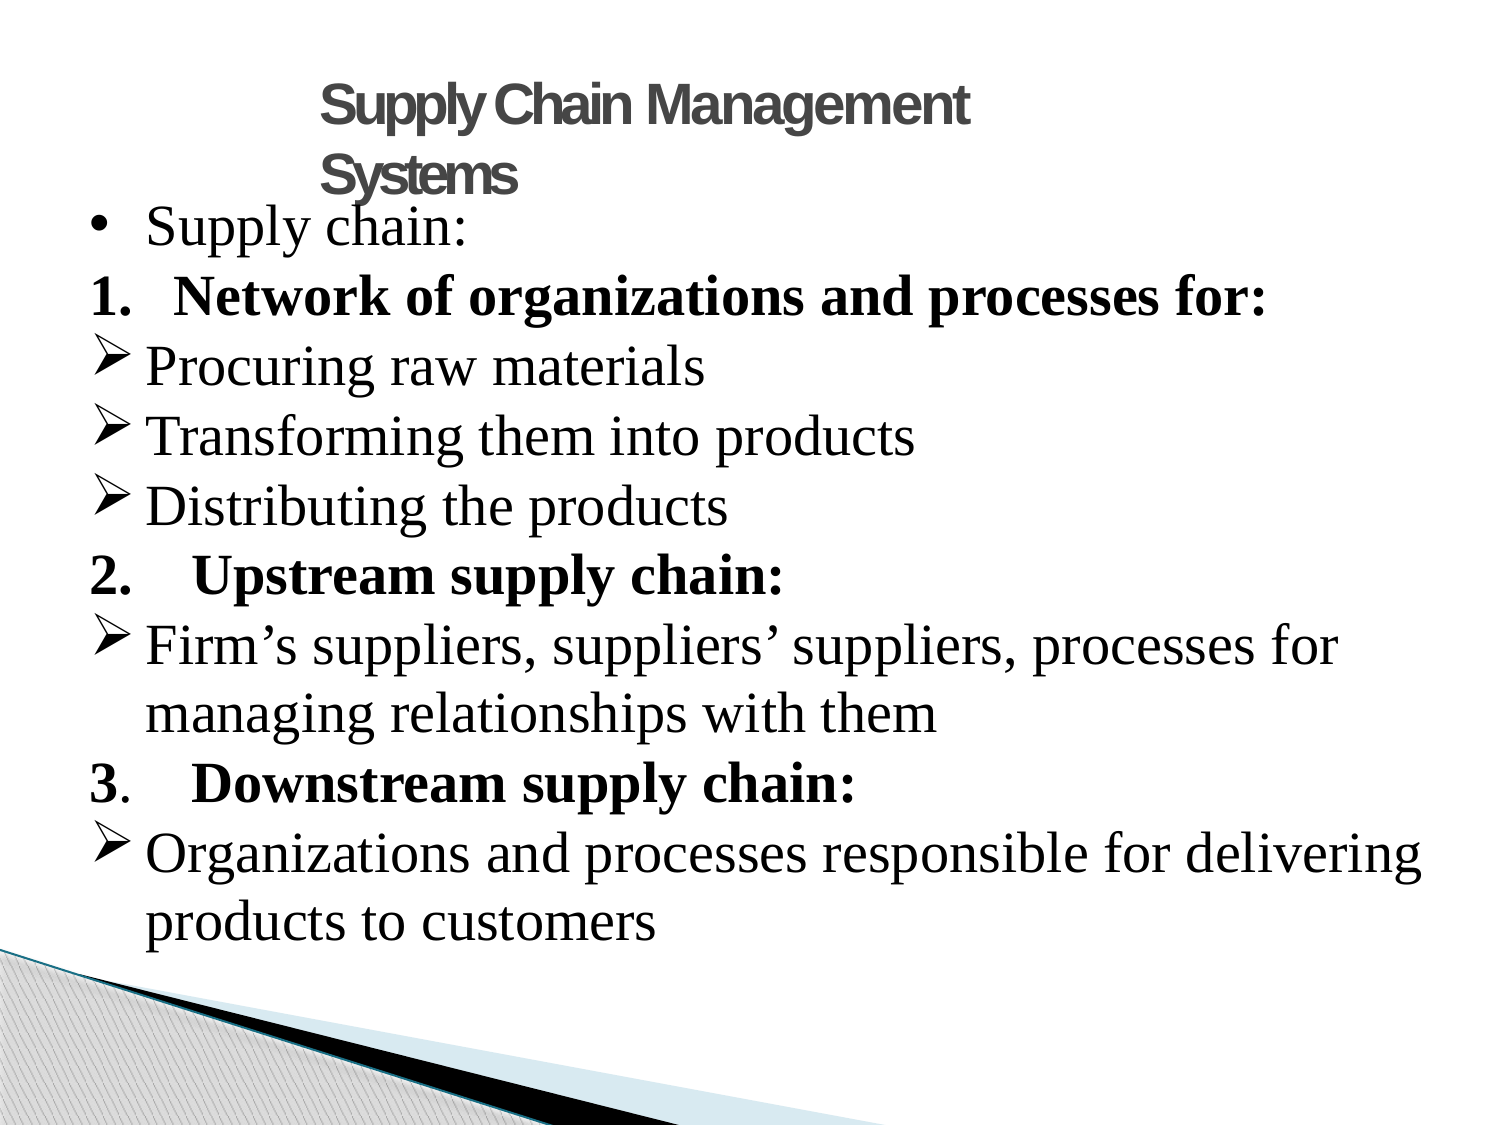

# Supply Chain Management Systems
Supply chain:
Network of organizations and processes for:
Procuring raw materials
Transforming them into products
Distributing the products
2.    Upstream supply chain:
Firm’s suppliers, suppliers’ suppliers, processes for  managing relationships with them
3.    Downstream supply chain:
Organizations and processes responsible for delivering  products to customers